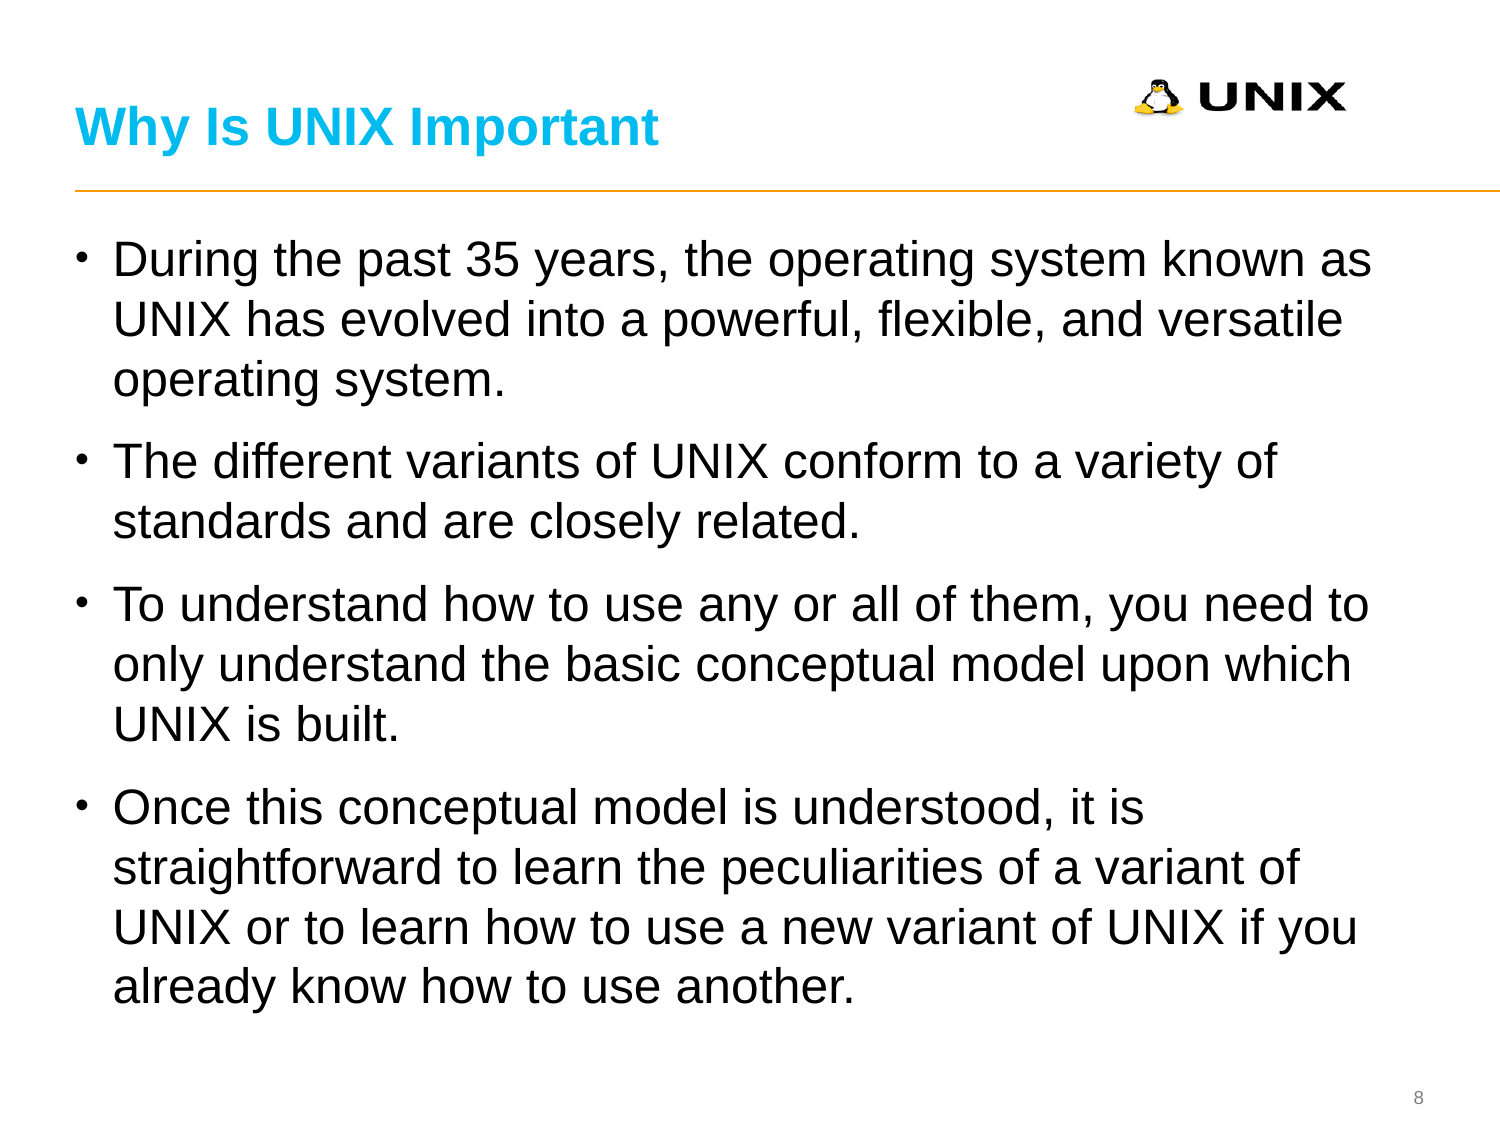

# Why Is UNIX Important
During the past 35 years, the operating system known as UNIX has evolved into a powerful, flexible, and versatile operating system.
The different variants of UNIX conform to a variety of standards and are closely related.
To understand how to use any or all of them, you need to only understand the basic conceptual model upon which UNIX is built.
Once this conceptual model is understood, it is straightforward to learn the peculiarities of a variant of UNIX or to learn how to use a new variant of UNIX if you already know how to use another.